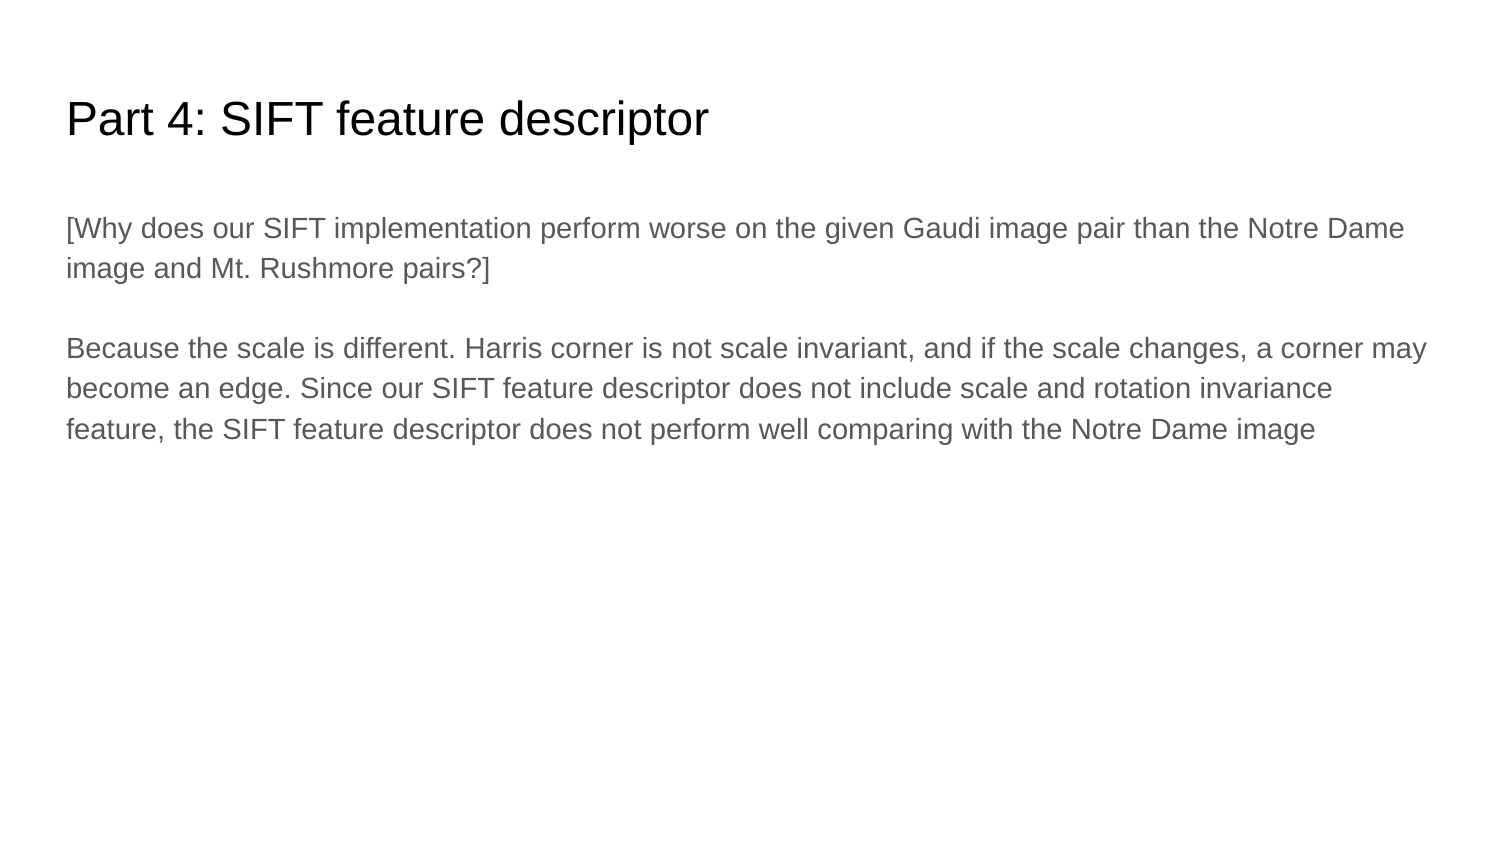

# Part 4: SIFT feature descriptor
[Why does our SIFT implementation perform worse on the given Gaudi image pair than the Notre Dame image and Mt. Rushmore pairs?]

Because the scale is different. Harris corner is not scale invariant, and if the scale changes, a corner may become an edge. Since our SIFT feature descriptor does not include scale and rotation invariance feature, the SIFT feature descriptor does not perform well comparing with the Notre Dame image